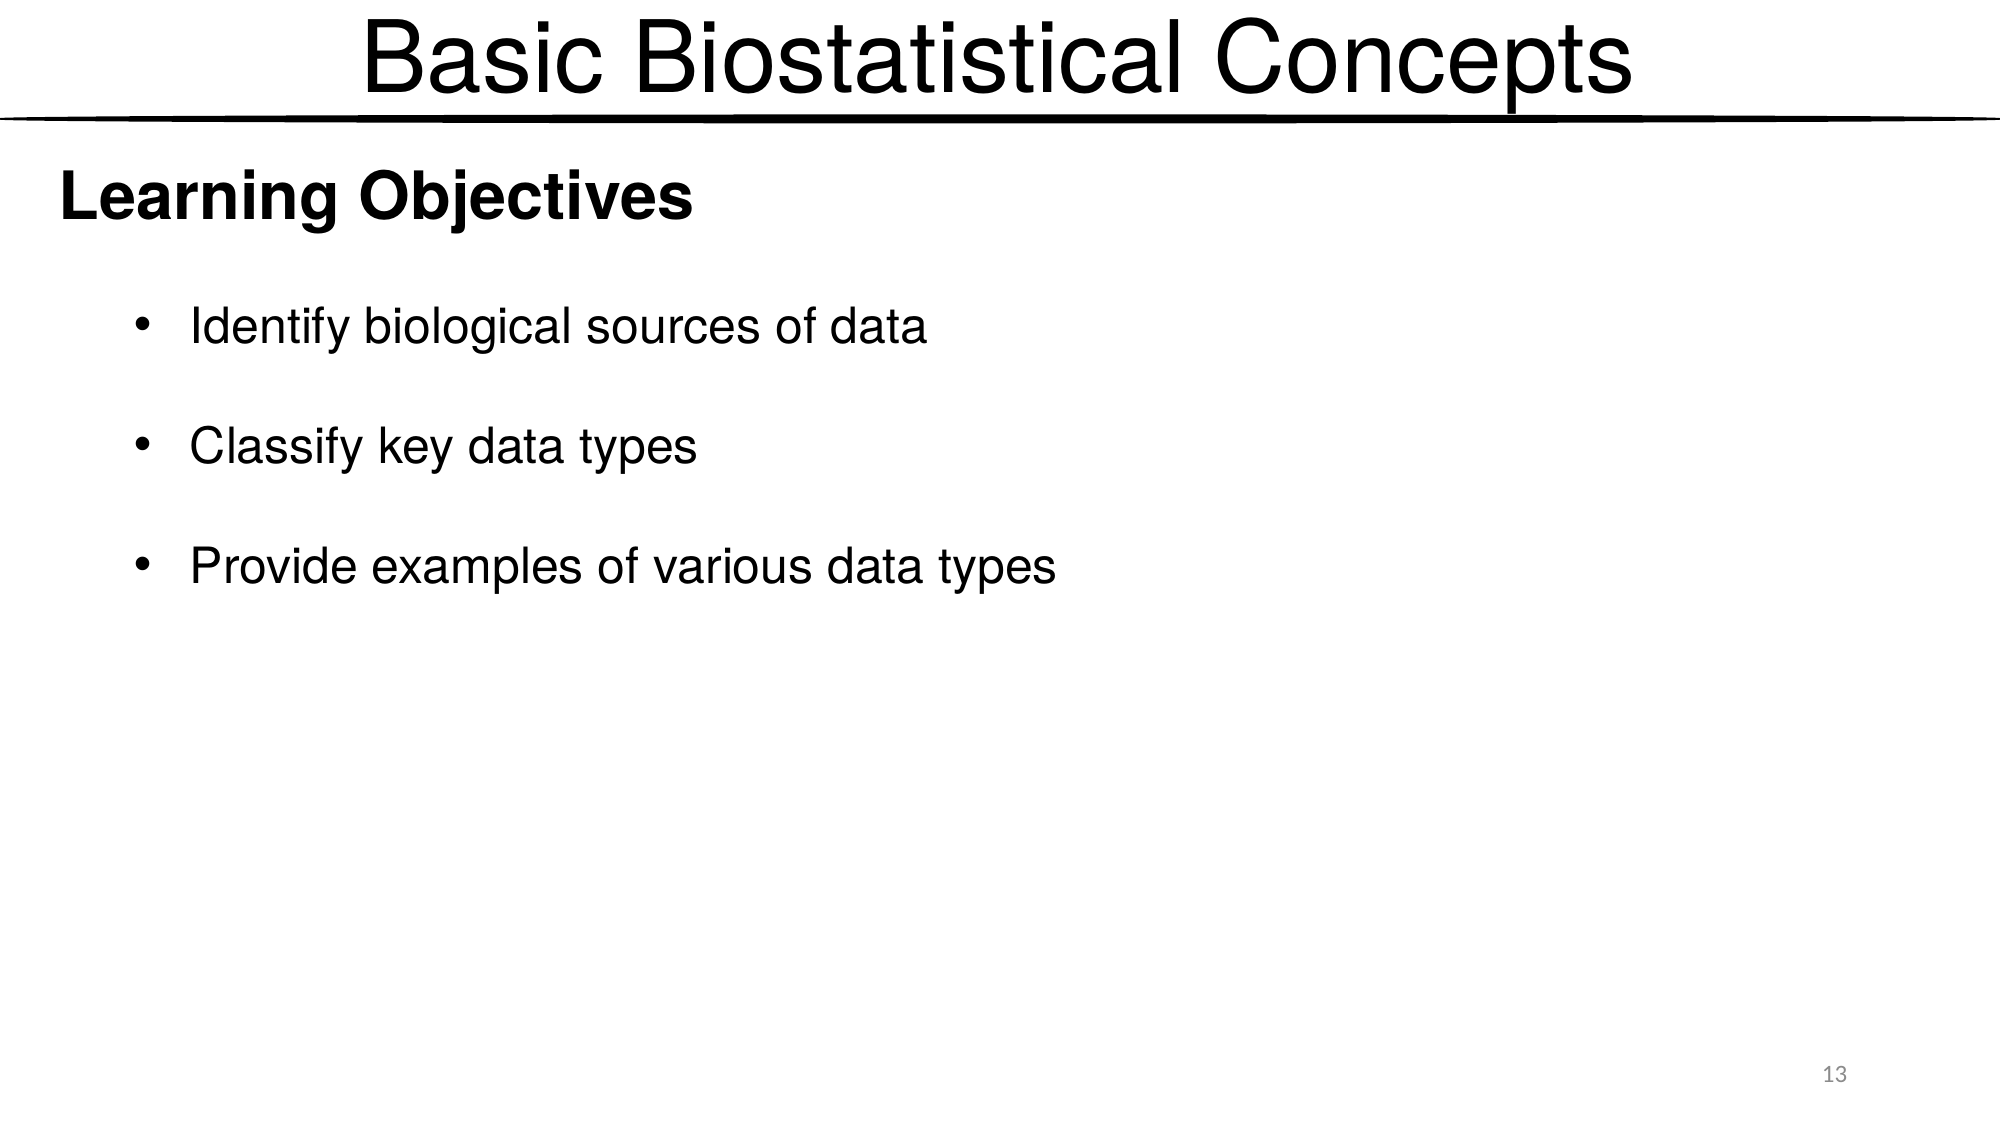

# Basic Biostatistical Concepts

Learning Objectives

Identify biological sources of data

Classify key data types

Provide examples of various data types
13